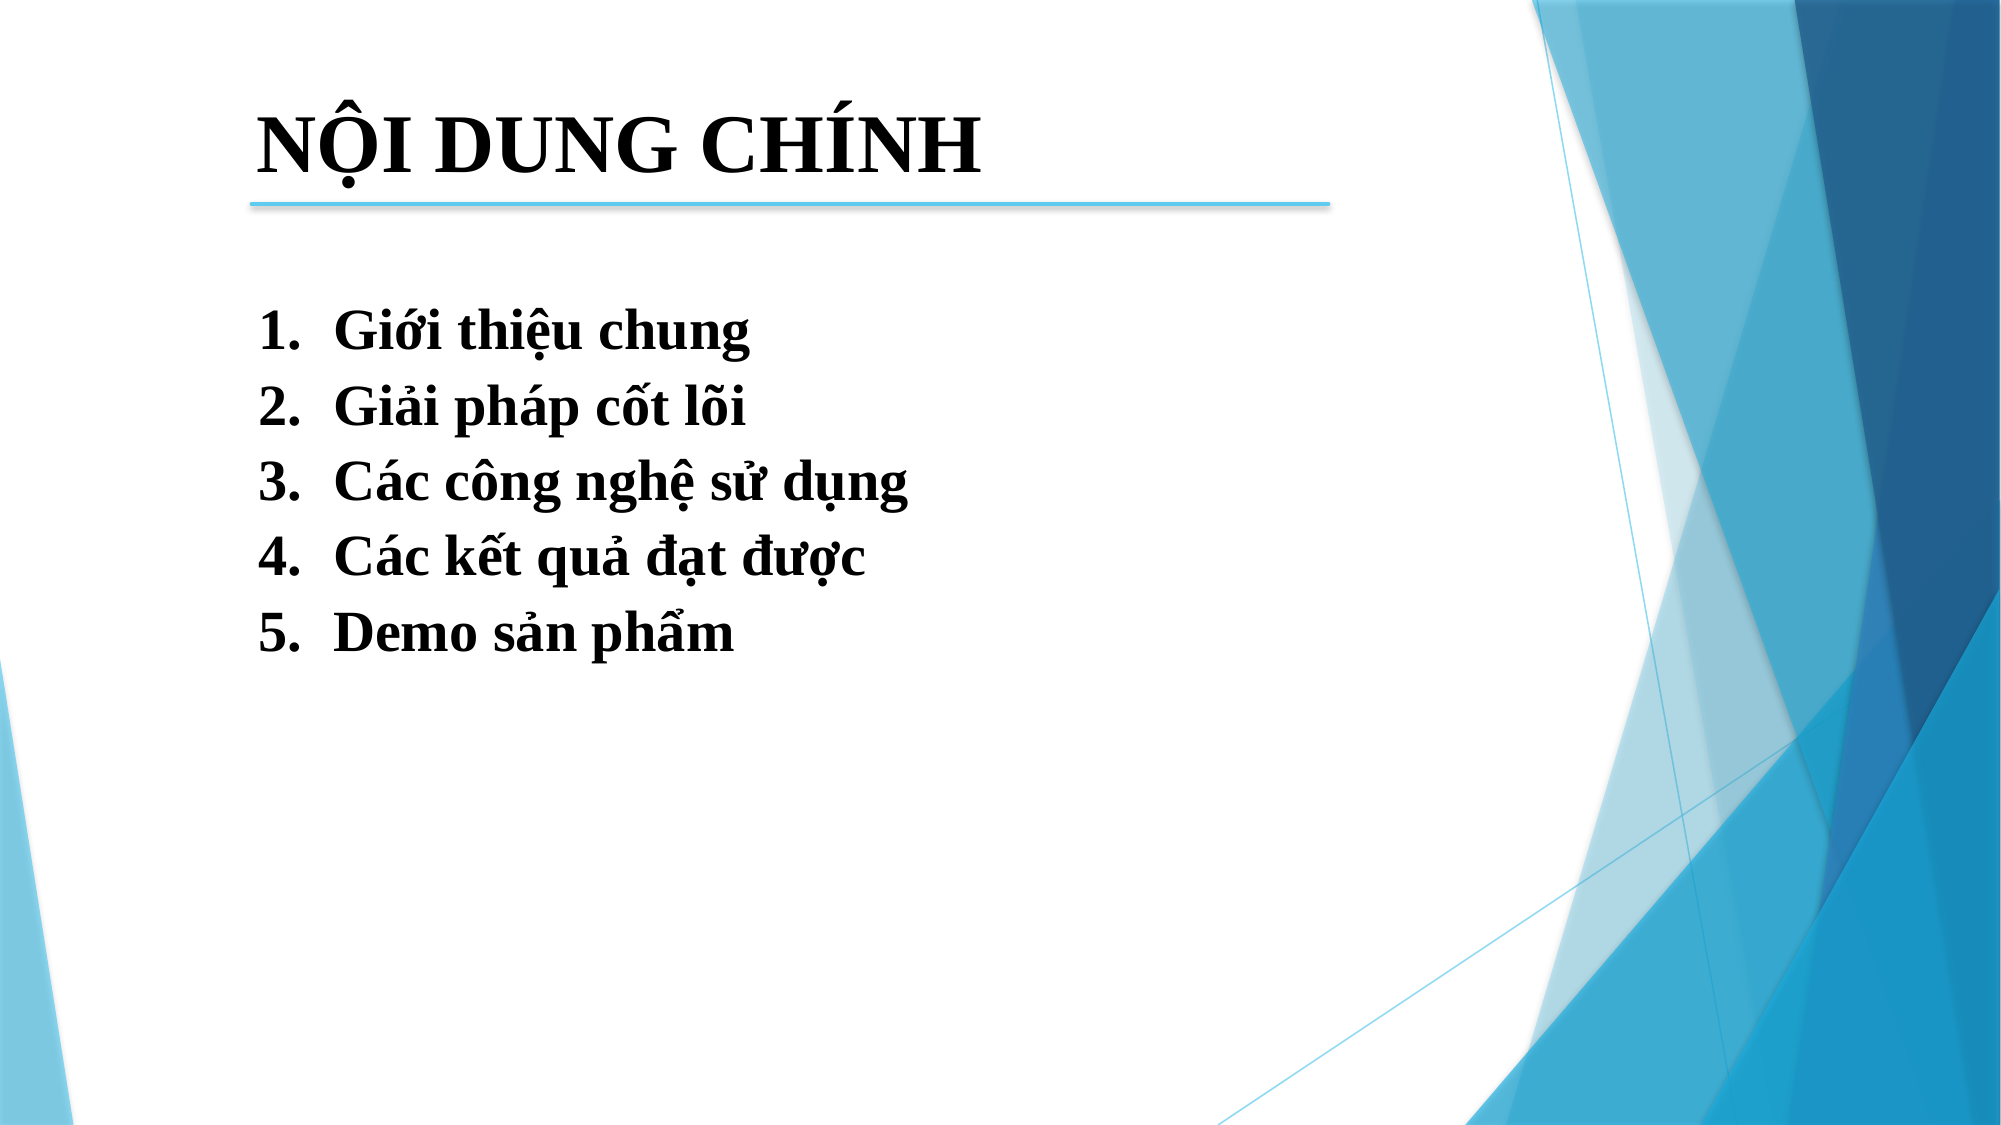

NỘI DUNG CHÍNH
Giới thiệu chung
Giải pháp cốt lõi
Các công nghệ sử dụng
Các kết quả đạt được
Demo sản phẩm